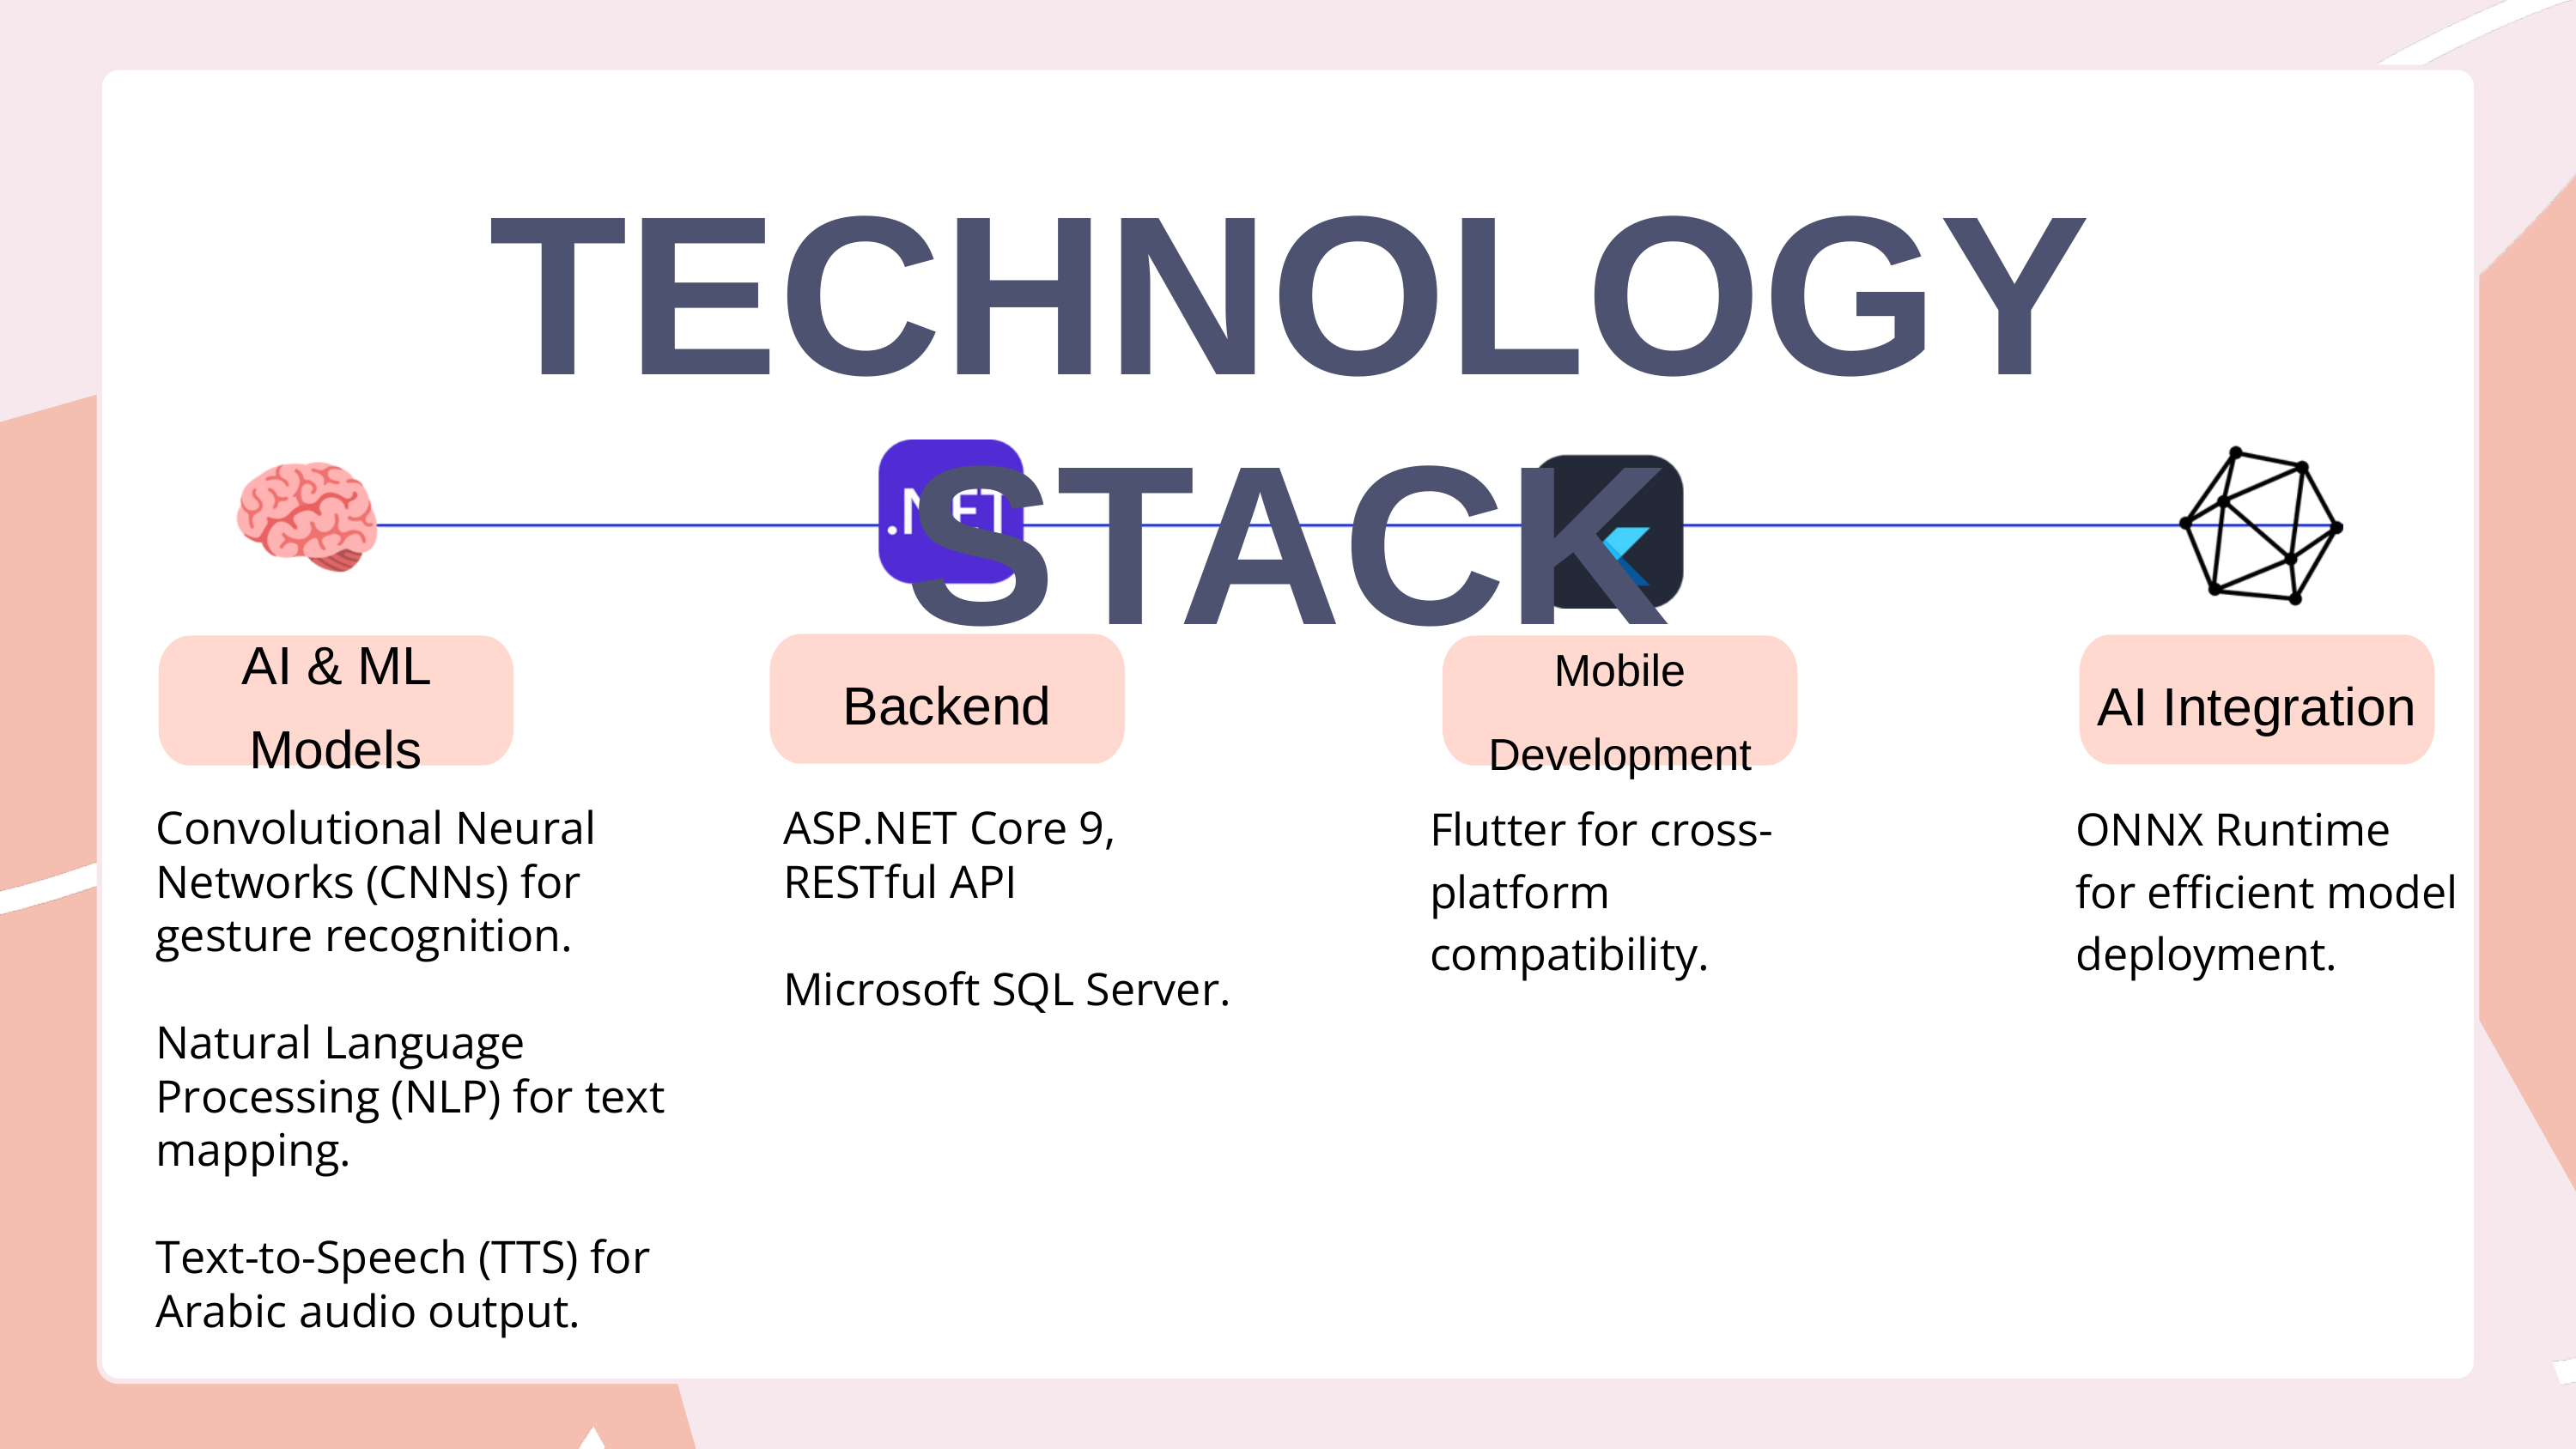

TECHNOLOGY STACK

Backend

AI Integration

AI & ML Models

Mobile Development

Flutter for cross-platform compatibility.

ONNX Runtime for efficient model deployment.

Convolutional Neural Networks (CNNs) for gesture recognition.

Natural Language Processing (NLP) for text mapping.

Text-to-Speech (TTS) for Arabic audio output.

ASP.NET Core 9, RESTful API

Microsoft SQL Server.